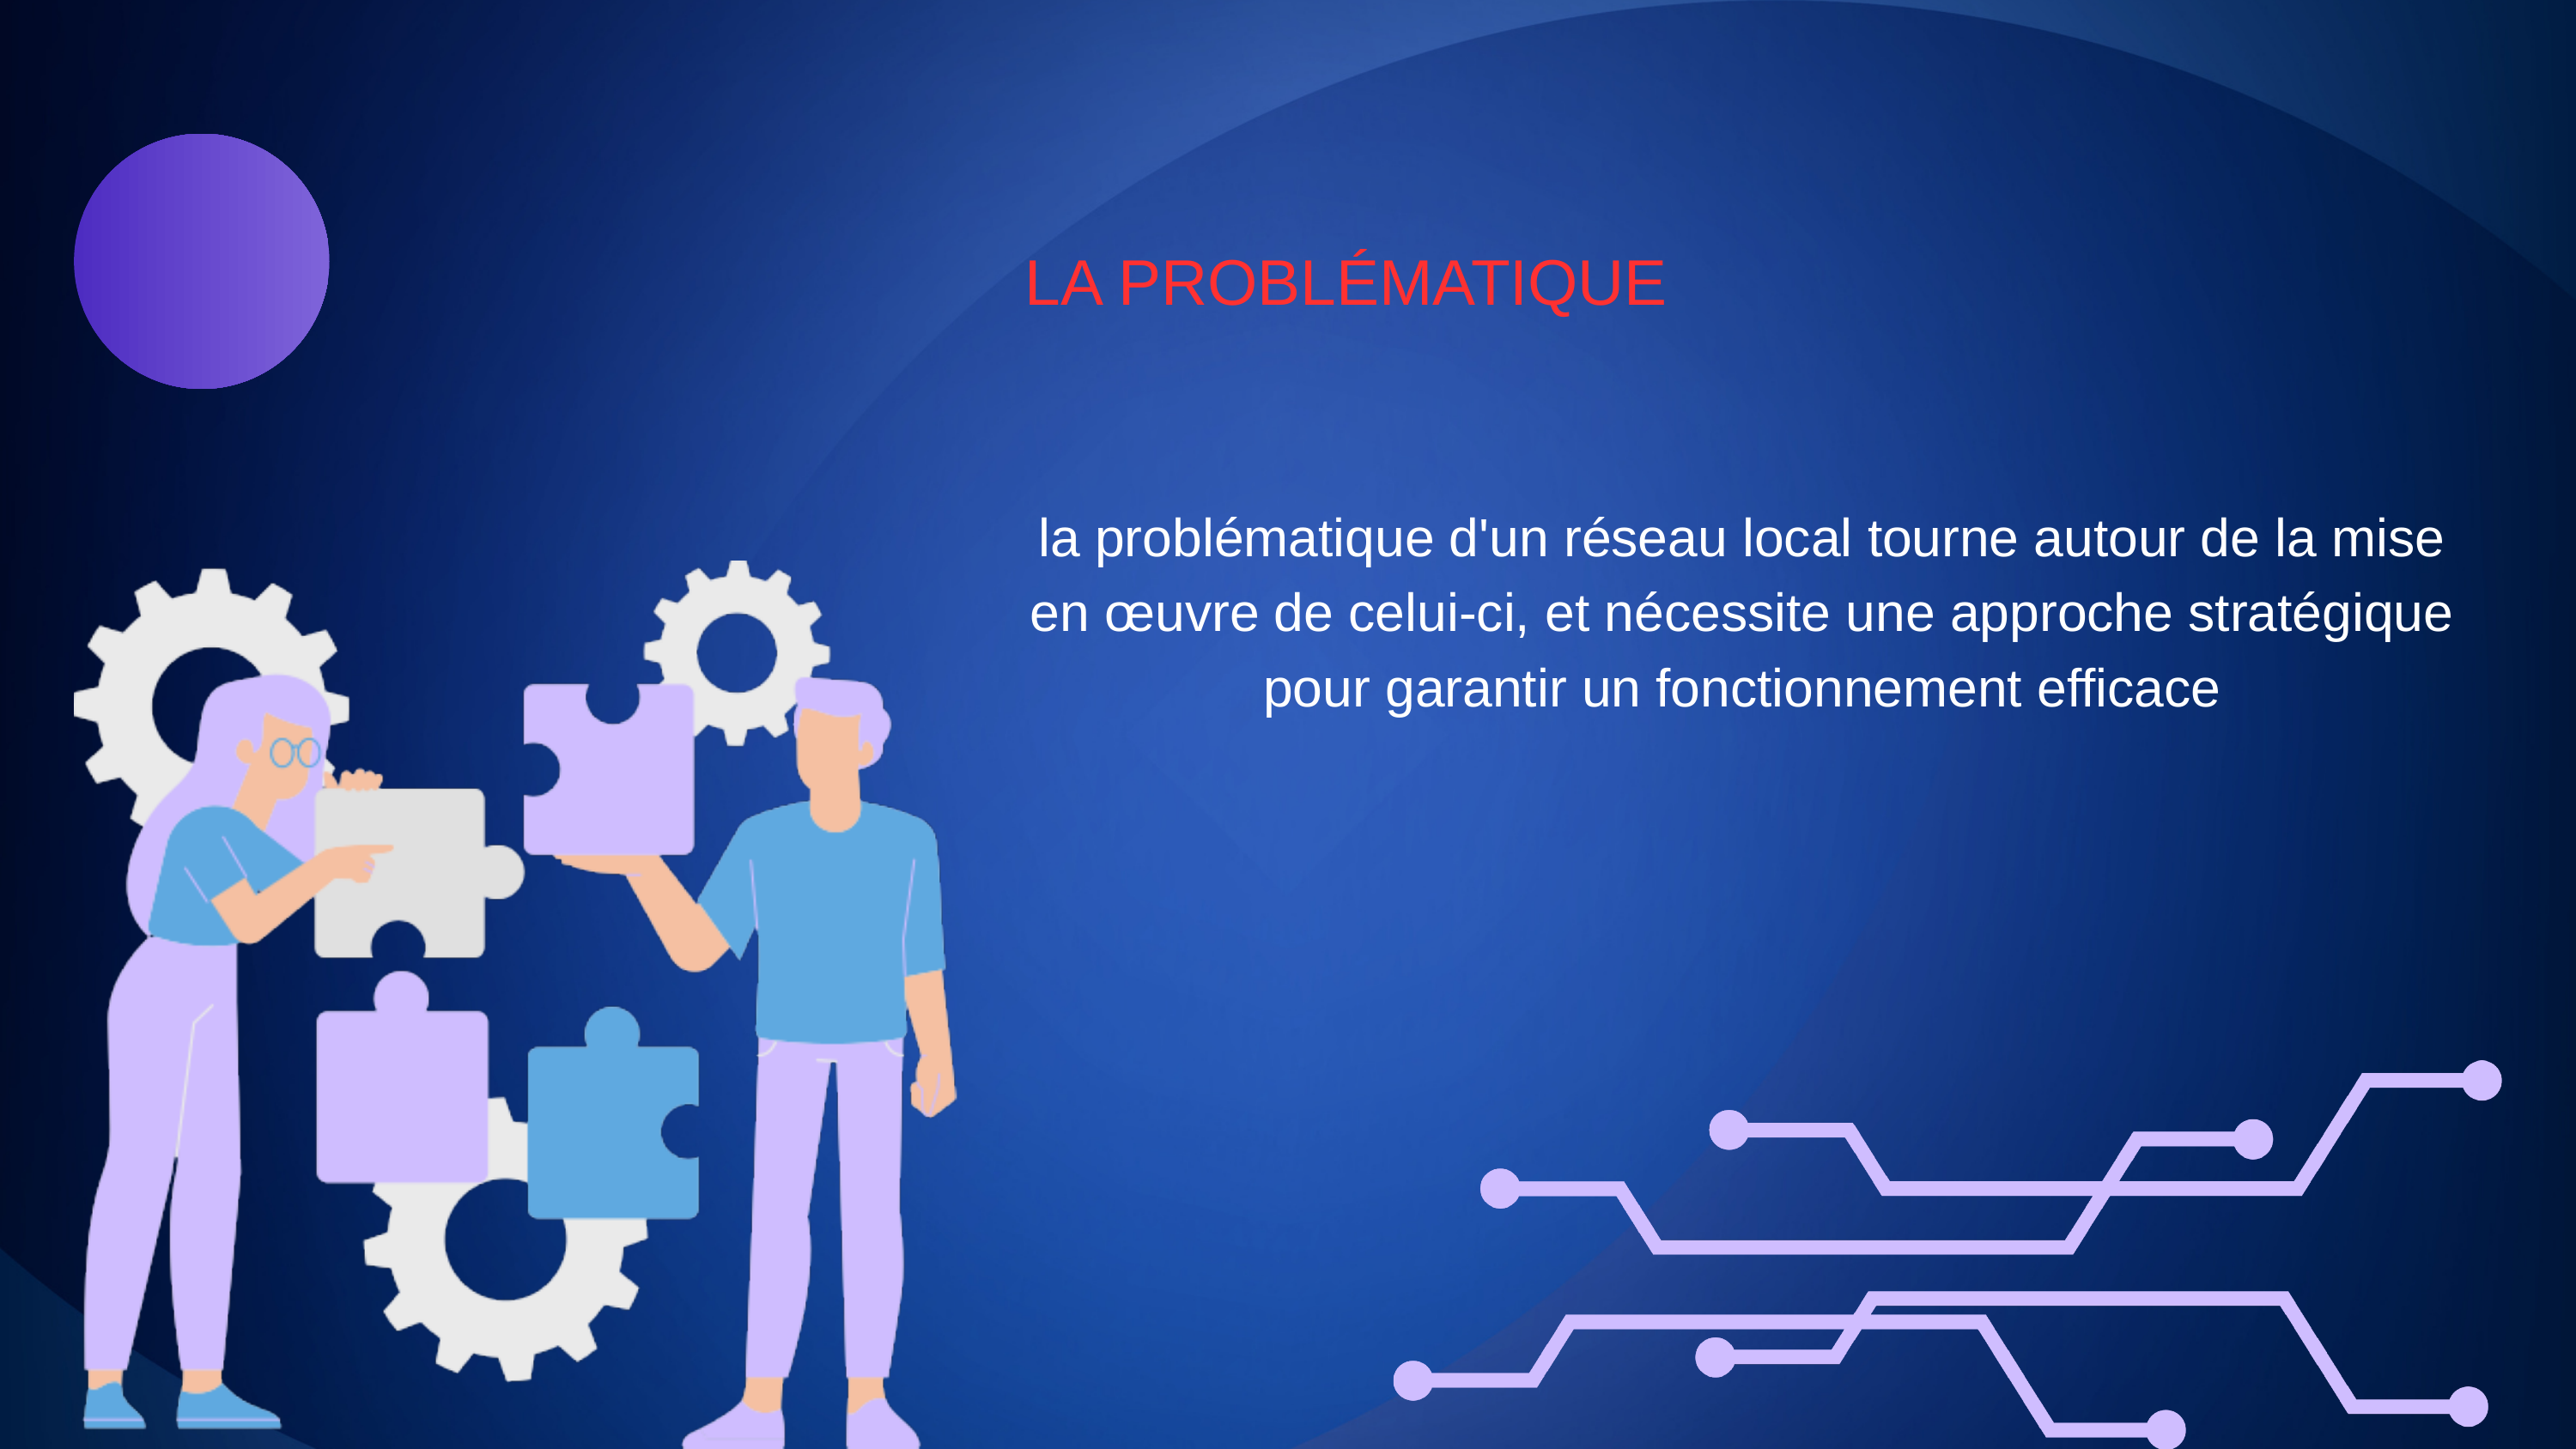

LA PROBLÉMATIQUE

la problématique d'un réseau local tourne autour de la mise en œuvre de celui-ci, et nécessite une approche stratégique pour garantir un fonctionnement efficace